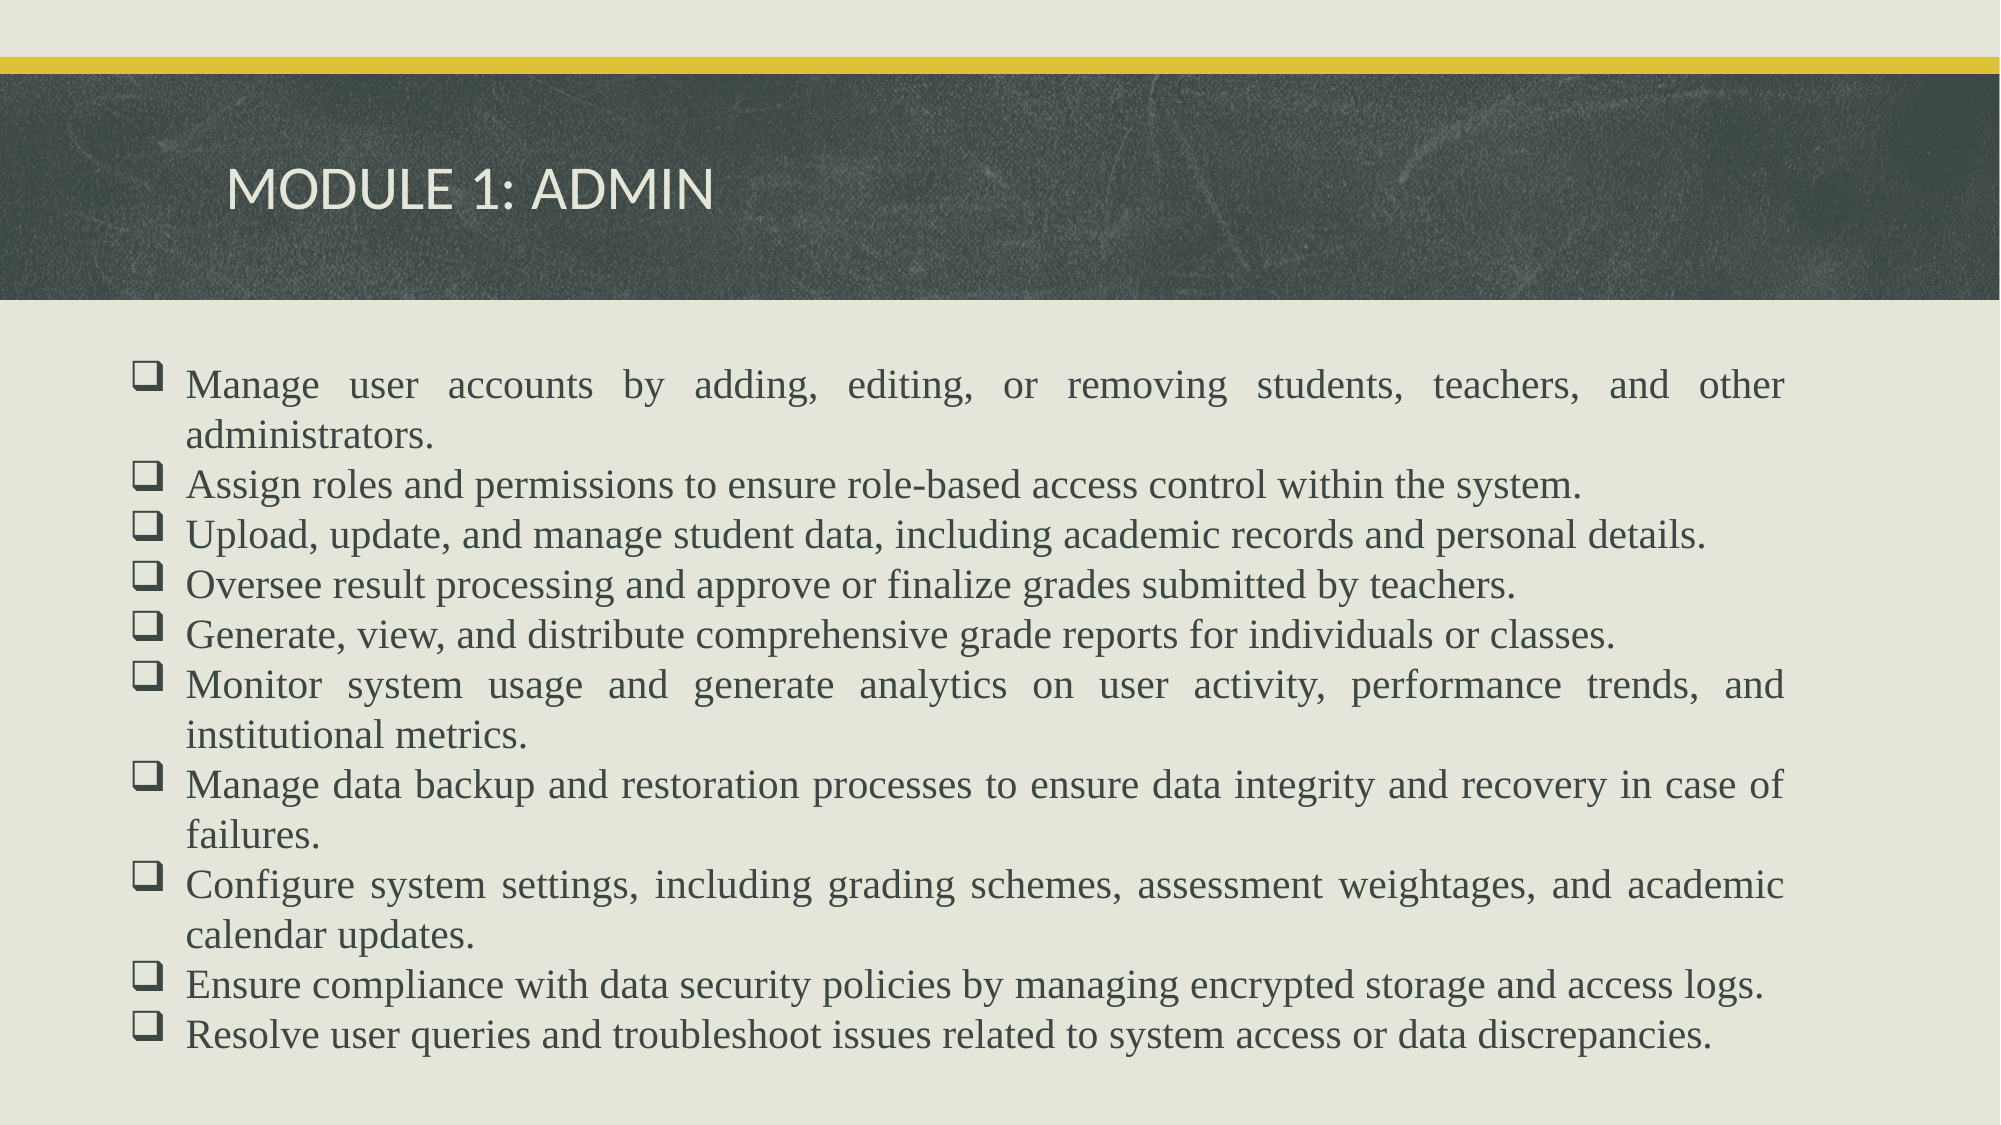

# MODULE 1: ADMIN
Manage user accounts by adding, editing, or removing students, teachers, and other administrators.
Assign roles and permissions to ensure role-based access control within the system.
Upload, update, and manage student data, including academic records and personal details.
Oversee result processing and approve or finalize grades submitted by teachers.
Generate, view, and distribute comprehensive grade reports for individuals or classes.
Monitor system usage and generate analytics on user activity, performance trends, and institutional metrics.
Manage data backup and restoration processes to ensure data integrity and recovery in case of failures.
Configure system settings, including grading schemes, assessment weightages, and academic calendar updates.
Ensure compliance with data security policies by managing encrypted storage and access logs.
Resolve user queries and troubleshoot issues related to system access or data discrepancies.